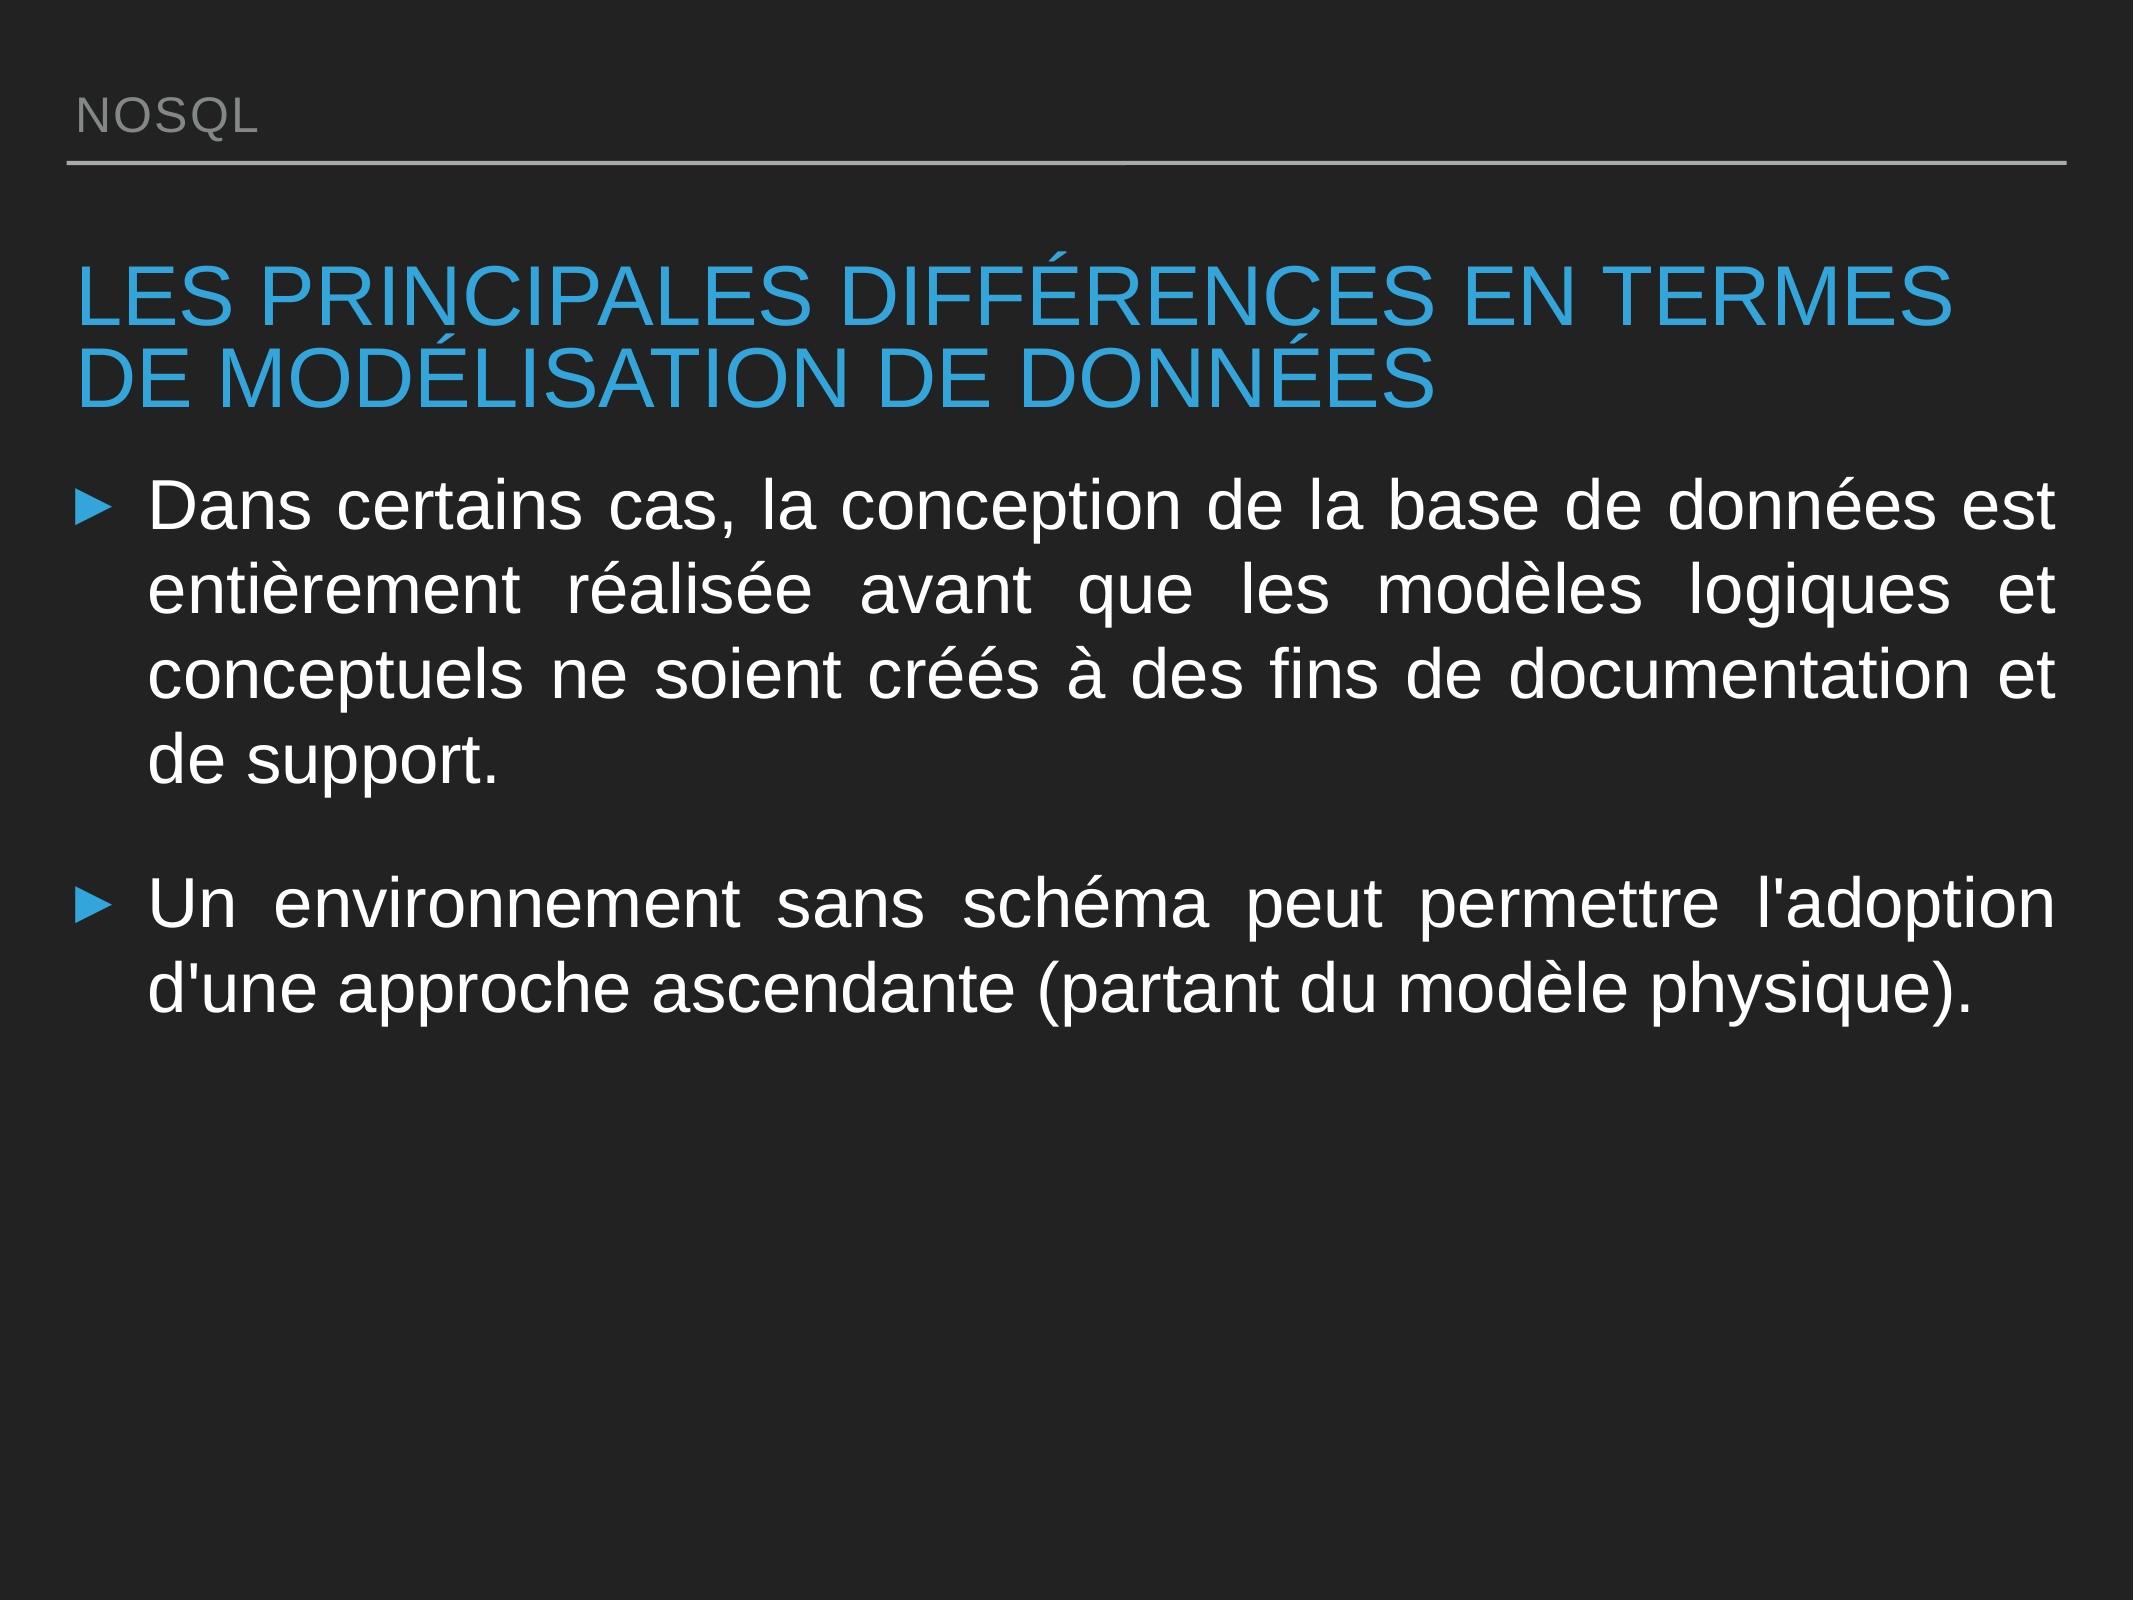

NoSQL
# les principales différences en termes de modélisation de données
Dans certains cas, la conception de la base de données est entièrement réalisée avant que les modèles logiques et conceptuels ne soient créés à des fins de documentation et de support.
Un environnement sans schéma peut permettre l'adoption d'une approche ascendante (partant du modèle physique).